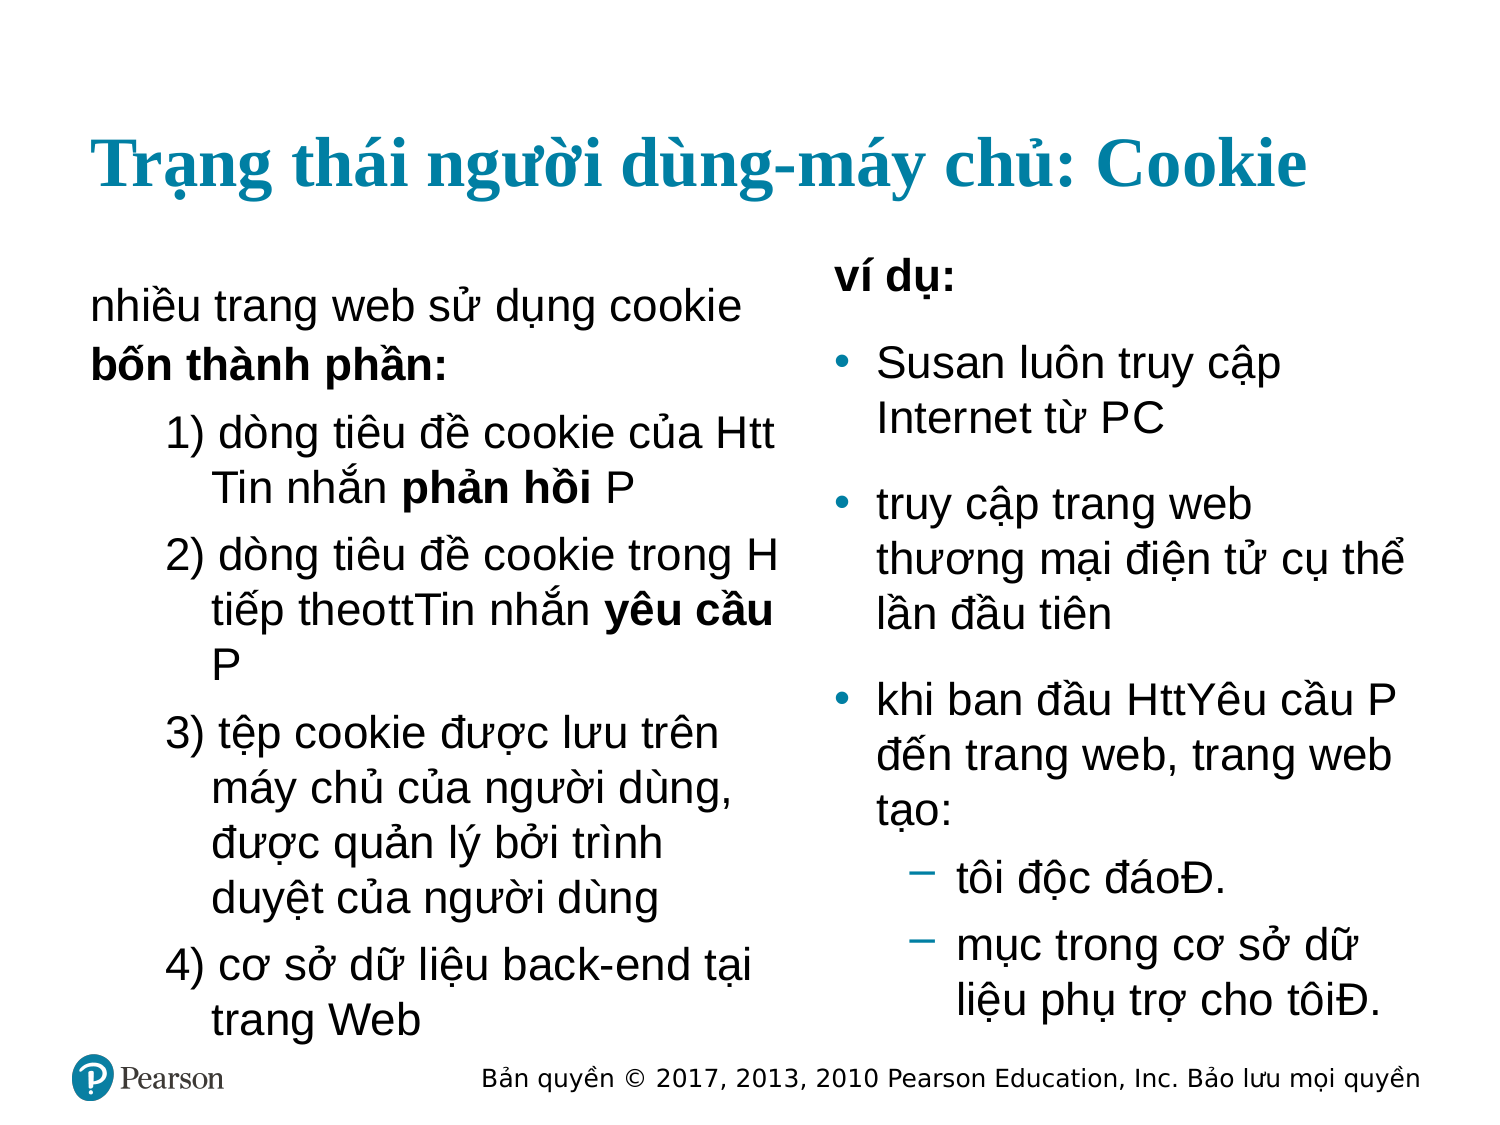

# Trạng thái người dùng-máy chủ: Cookie
ví dụ:
Susan luôn truy cập Internet từ P C
truy cập trang web thương mại điện tử cụ thể lần đầu tiên
khi ban đầu H t t Yêu cầu P đến trang web, trang web tạo:
tôi độc đáo Đ.
mục trong cơ sở dữ liệu phụ trợ cho tôi Đ.
nhiều trang web sử dụng cookie
bốn thành phần:
1) dòng tiêu đề cookie của H t t Tin nhắn phản hồi P
2) dòng tiêu đề cookie trong H tiếp theo t t Tin nhắn yêu cầu P
3) tệp cookie được lưu trên máy chủ của người dùng, được quản lý bởi trình duyệt của người dùng
4) cơ sở dữ liệu back-end tại trang Web